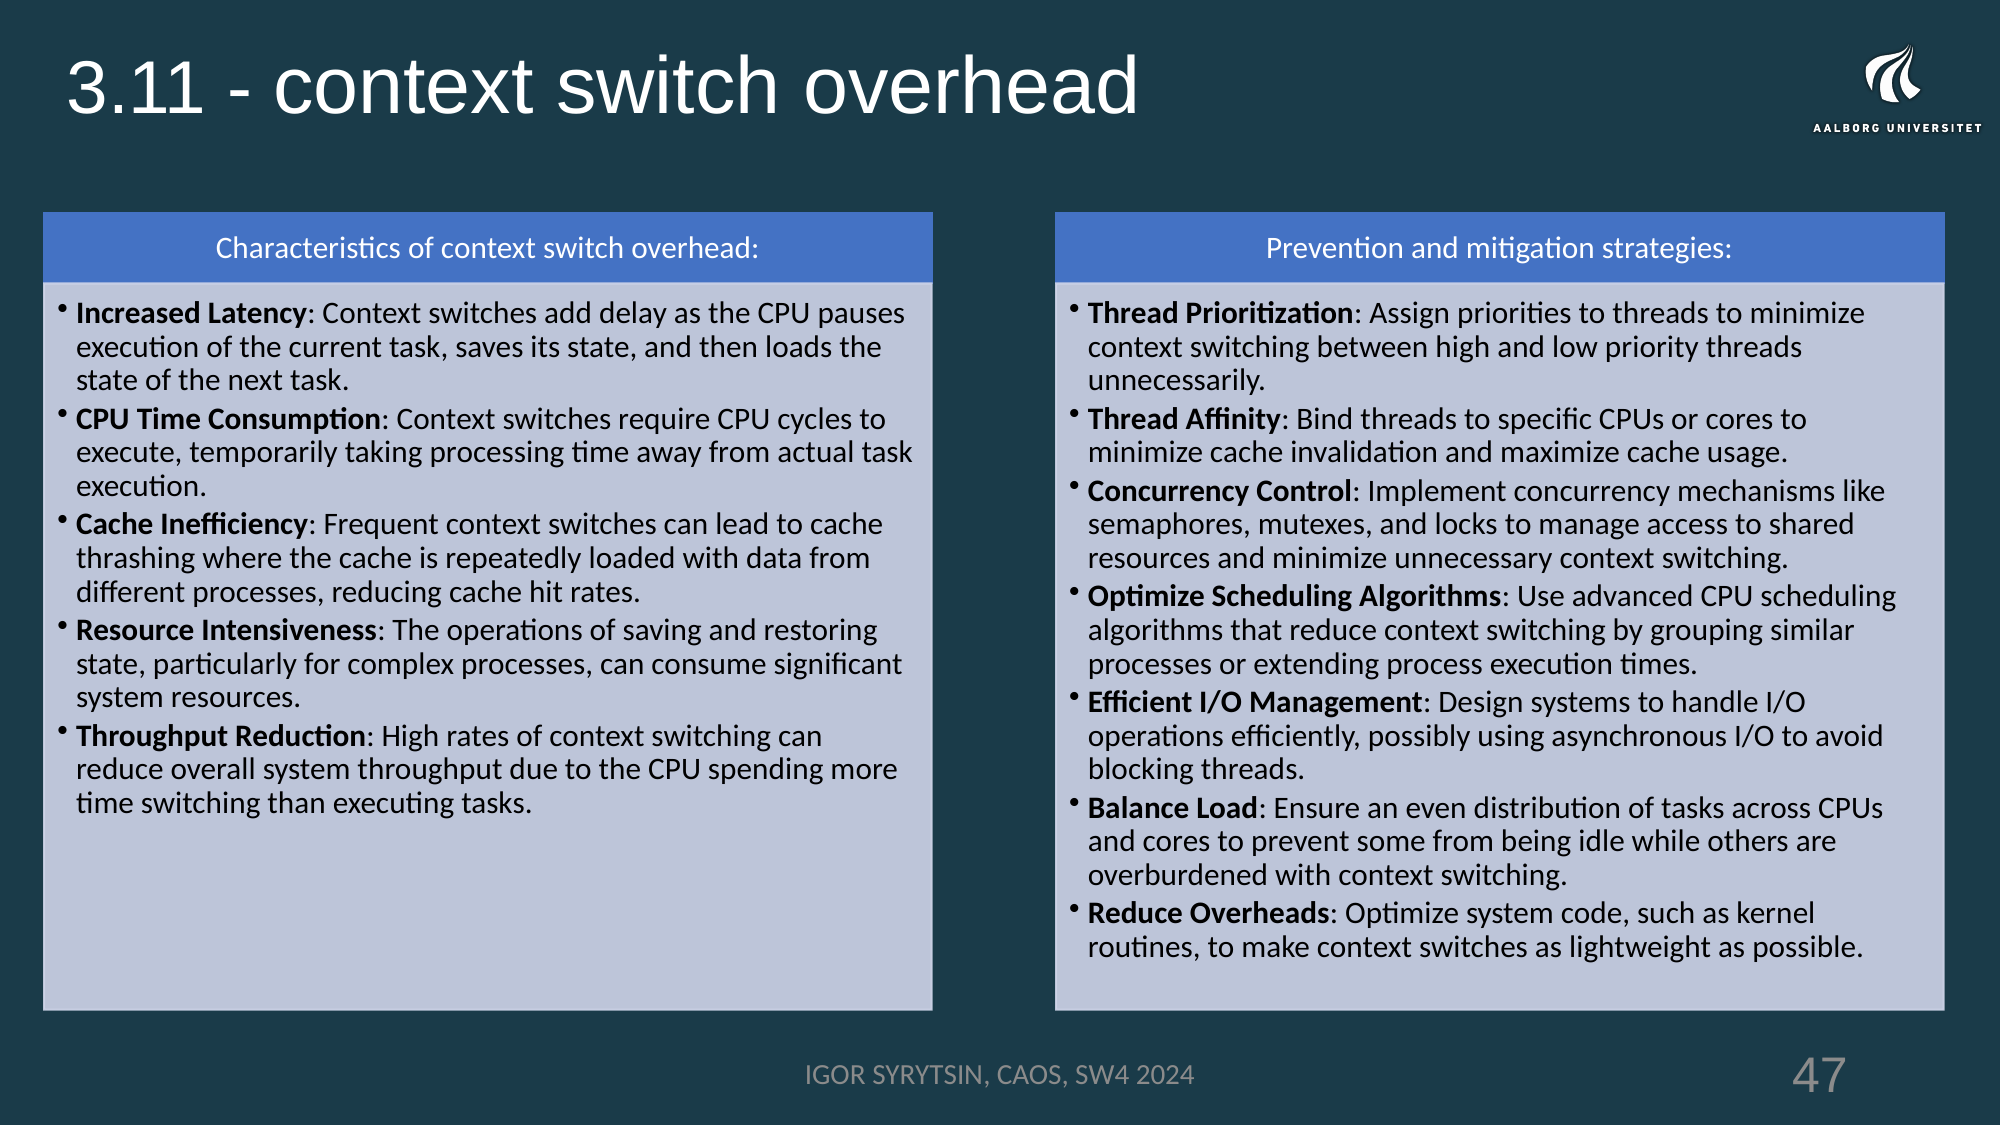

# 3.11 - context switch overhead
Characteristics of context switch overhead:
Increased Latency: Context switches add delay as the CPU pauses execution of the current task, saves its state, and then loads the state of the next task.
CPU Time Consumption: Context switches require CPU cycles to execute, temporarily taking processing time away from actual task execution.
Cache Inefficiency: Frequent context switches can lead to cache thrashing where the cache is repeatedly loaded with data from different processes, reducing cache hit rates.
Resource Intensiveness: The operations of saving and restoring state, particularly for complex processes, can consume significant system resources.
Throughput Reduction: High rates of context switching can reduce overall system throughput due to the CPU spending more time switching than executing tasks.
Prevention and mitigation strategies:
Thread Prioritization: Assign priorities to threads to minimize context switching between high and low priority threads unnecessarily.
Thread Affinity: Bind threads to specific CPUs or cores to minimize cache invalidation and maximize cache usage.
Concurrency Control: Implement concurrency mechanisms like semaphores, mutexes, and locks to manage access to shared resources and minimize unnecessary context switching.
Optimize Scheduling Algorithms: Use advanced CPU scheduling algorithms that reduce context switching by grouping similar processes or extending process execution times.
Efficient I/O Management: Design systems to handle I/O operations efficiently, possibly using asynchronous I/O to avoid blocking threads.
Balance Load: Ensure an even distribution of tasks across CPUs and cores to prevent some from being idle while others are overburdened with context switching.
Reduce Overheads: Optimize system code, such as kernel routines, to make context switches as lightweight as possible.
IGOR SYRYTSIN, CAOS, SW4 2024